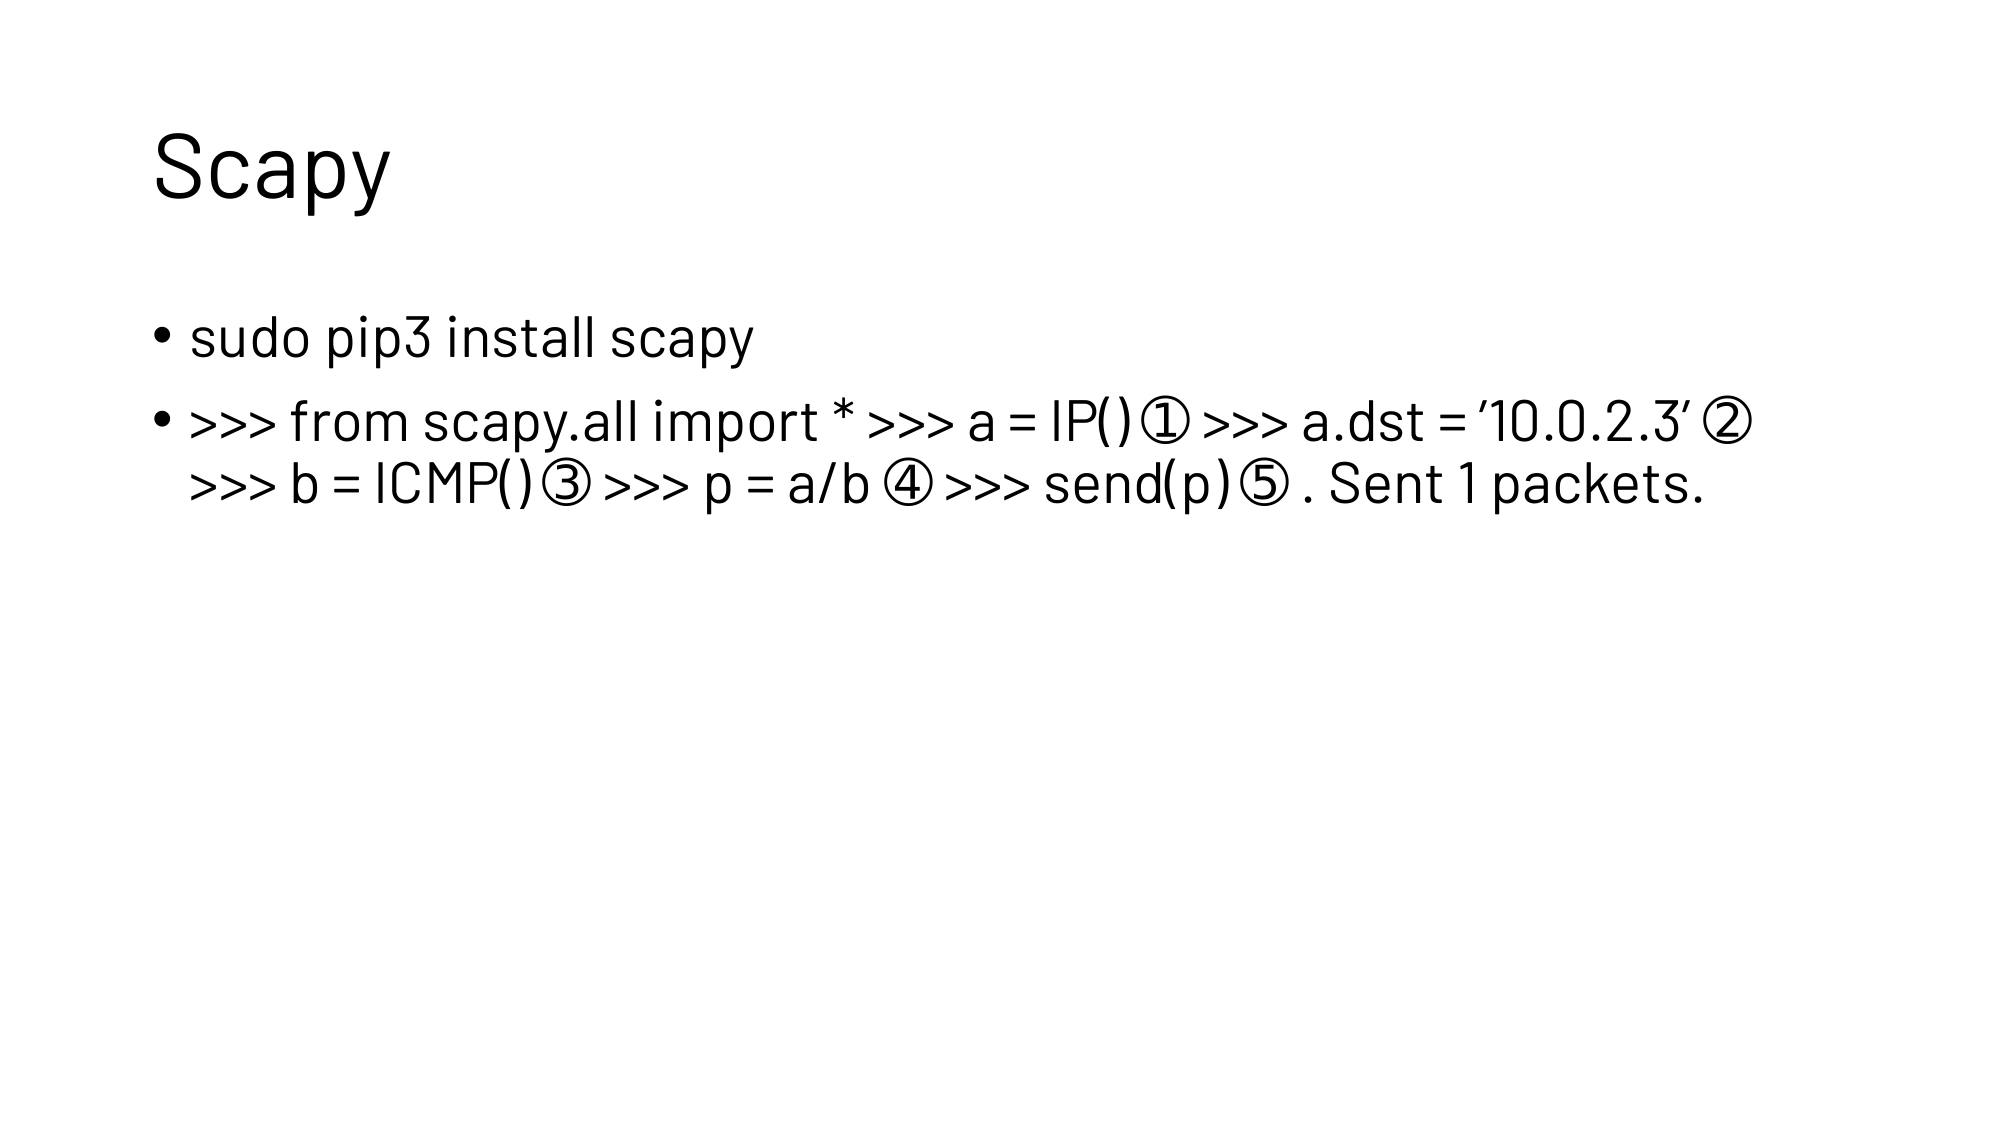

# Scapy
sudo pip3 install scapy
>>> from scapy.all import * >>> a = IP() ➀ >>> a.dst = ’10.0.2.3’ ➁ >>> b = ICMP() ➂ >>> p = a/b ➃ >>> send(p) ➄ . Sent 1 packets.